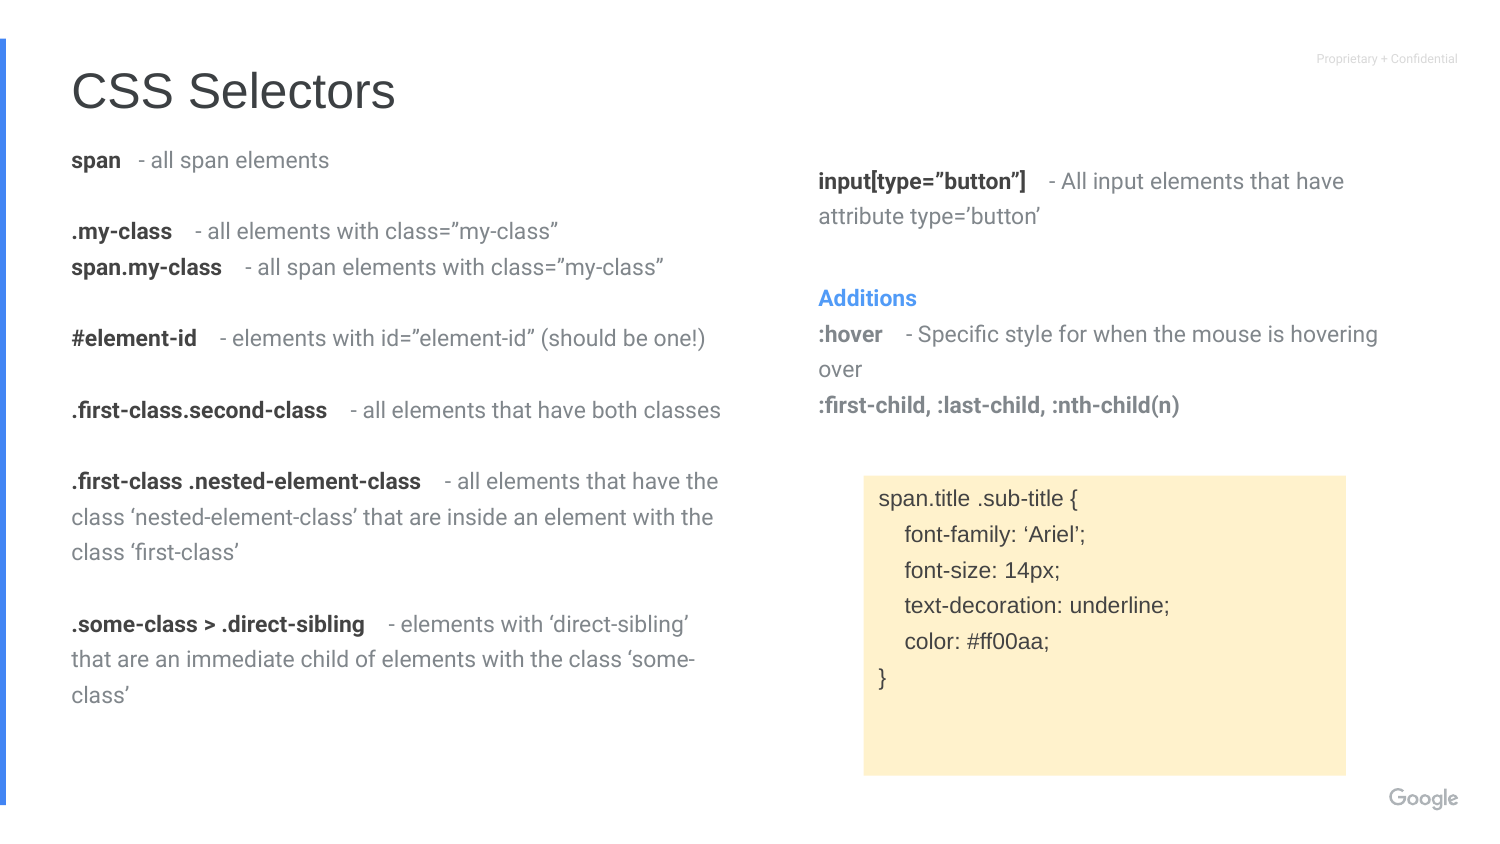

# CSS Selectors
span   - all span elements
.my-class    - all elements with class=”my-class”
span.my-class    - all span elements with class=”my-class”
#element-id    - elements with id=”element-id” (should be one!)
.first-class.second-class    - all elements that have both classes
.first-class .nested-element-class    - all elements that have the class ‘nested-element-class’ that are inside an element with the class ‘first-class’
.some-class > .direct-sibling    - elements with ‘direct-sibling’ that are an immediate child of elements with the class ‘some-class’
input[type=”button”]    - All input elements that have attribute type=’button’
Additions
:hover    - Specific style for when the mouse is hovering over
:first-child, :last-child, :nth-child(n)

span.title .sub-title {
    font-family: ‘Ariel’;
    font-size: 14px;
    text-decoration: underline;
    color: #ff00aa;
}